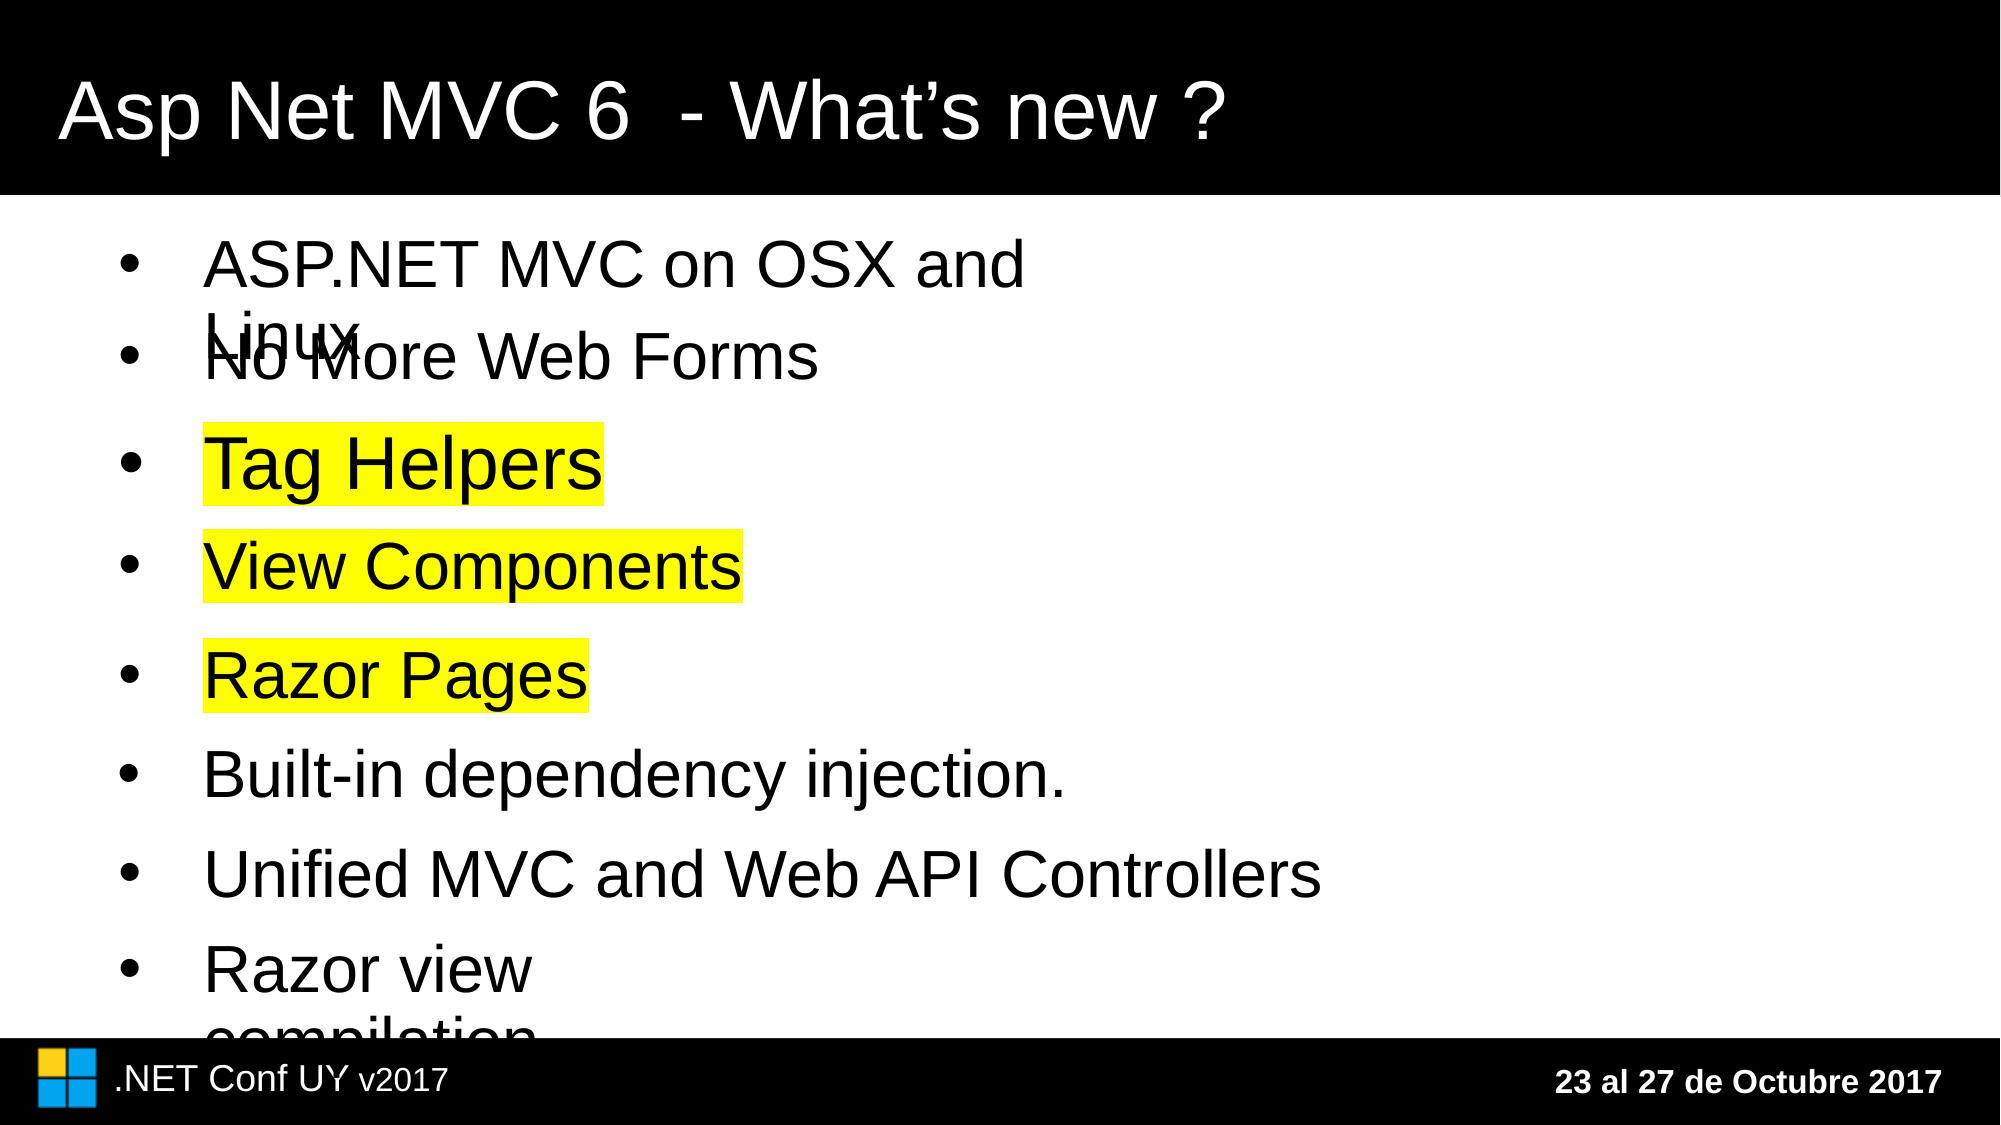

# Asp Net MVC 6  - What’s new ?
ASP.NET MVC on OSX and Linux

No More Web Forms

Tag Helpers

View Components

Razor Pages

Built-in dependency injection.

Unified MVC and Web API Controllers

Razor view compilation